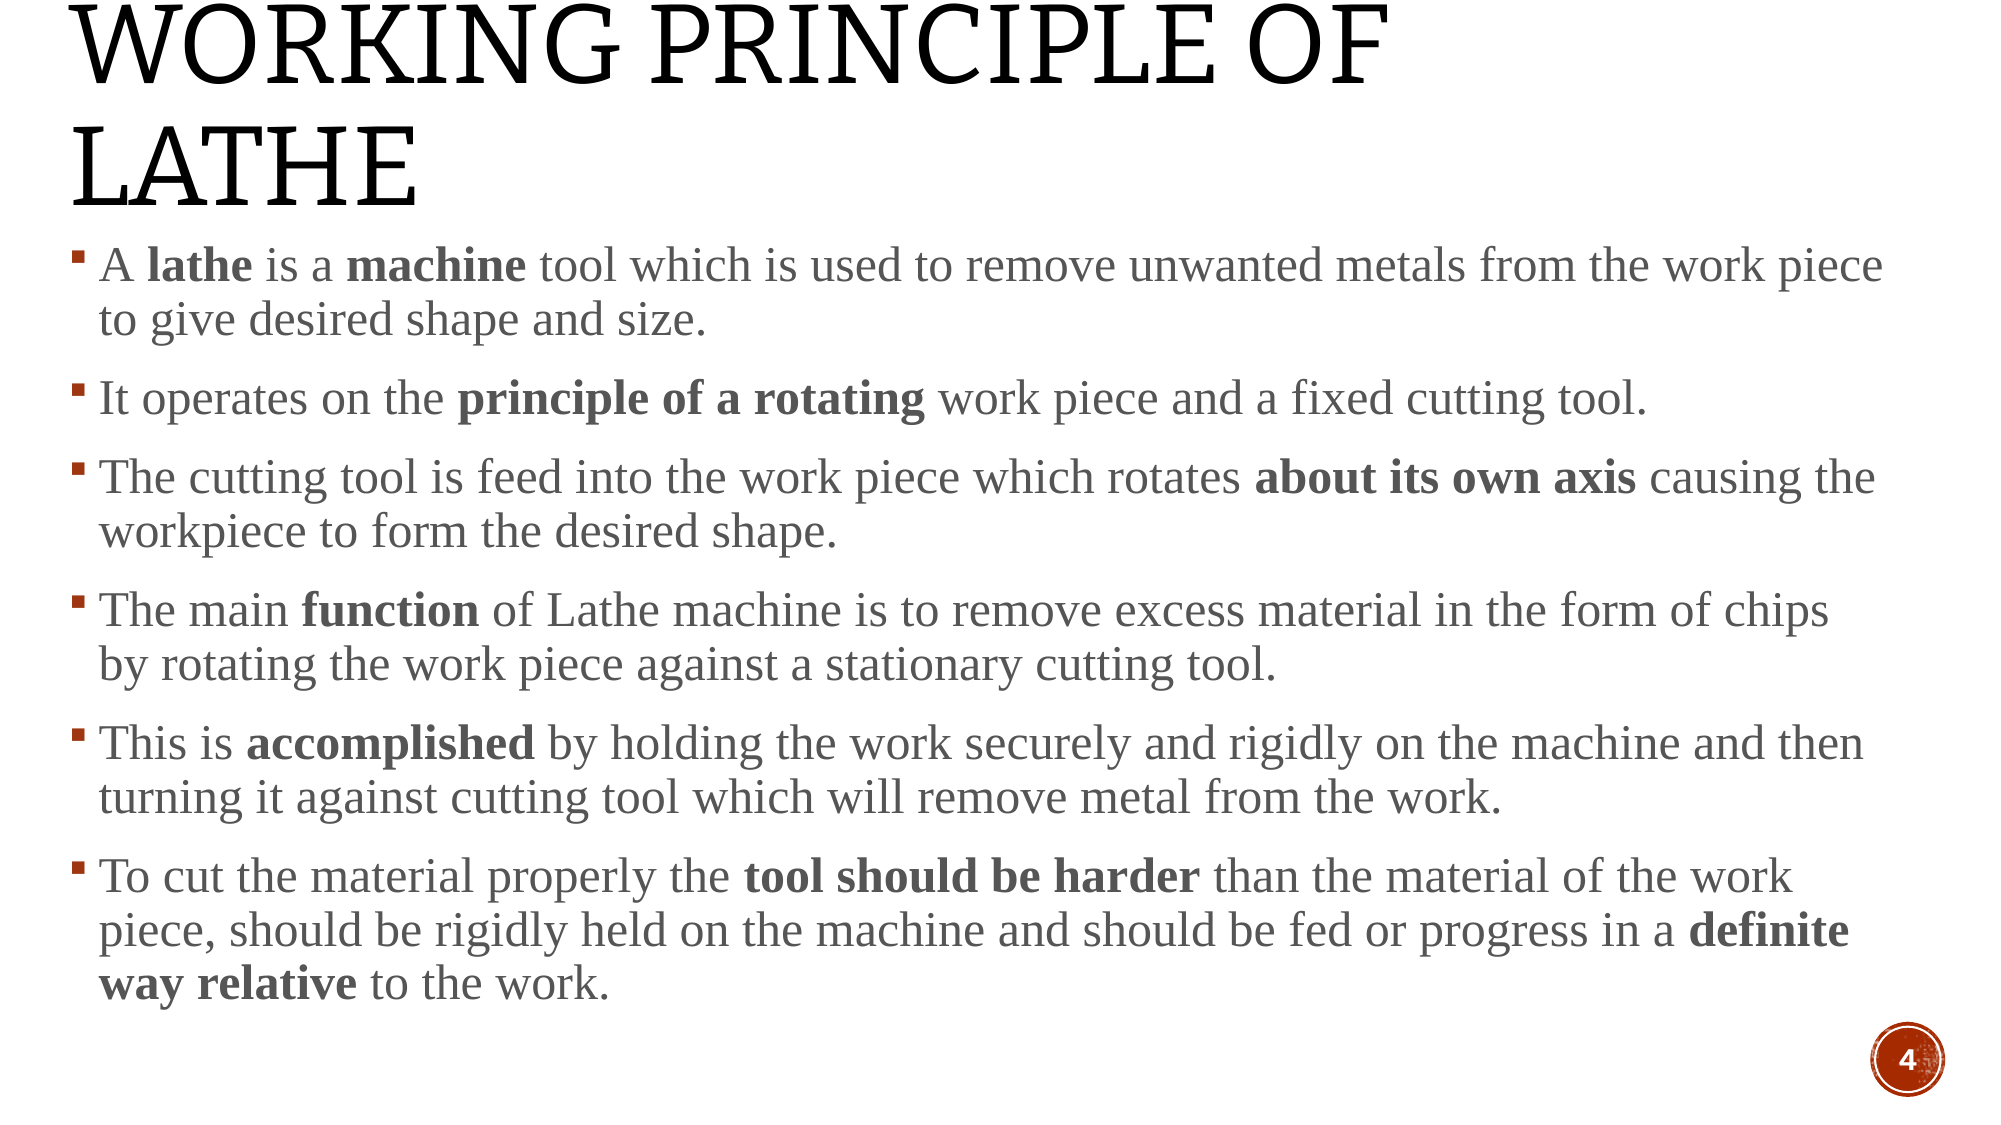

# WORKING PRINCIPLE OF Lathe
A lathe is a machine tool which is used to remove unwanted metals from the work piece to give desired shape and size.
It operates on the principle of a rotating work piece and a fixed cutting tool.
The cutting tool is feed into the work piece which rotates about its own axis causing the workpiece to form the desired shape.
The main function of Lathe machine is to remove excess material in the form of chips by rotating the work piece against a stationary cutting tool.
This is accomplished by holding the work securely and rigidly on the machine and then turning it against cutting tool which will remove metal from the work.
To cut the material properly the tool should be harder than the material of the work piece, should be rigidly held on the machine and should be fed or progress in a definite way relative to the work.

4